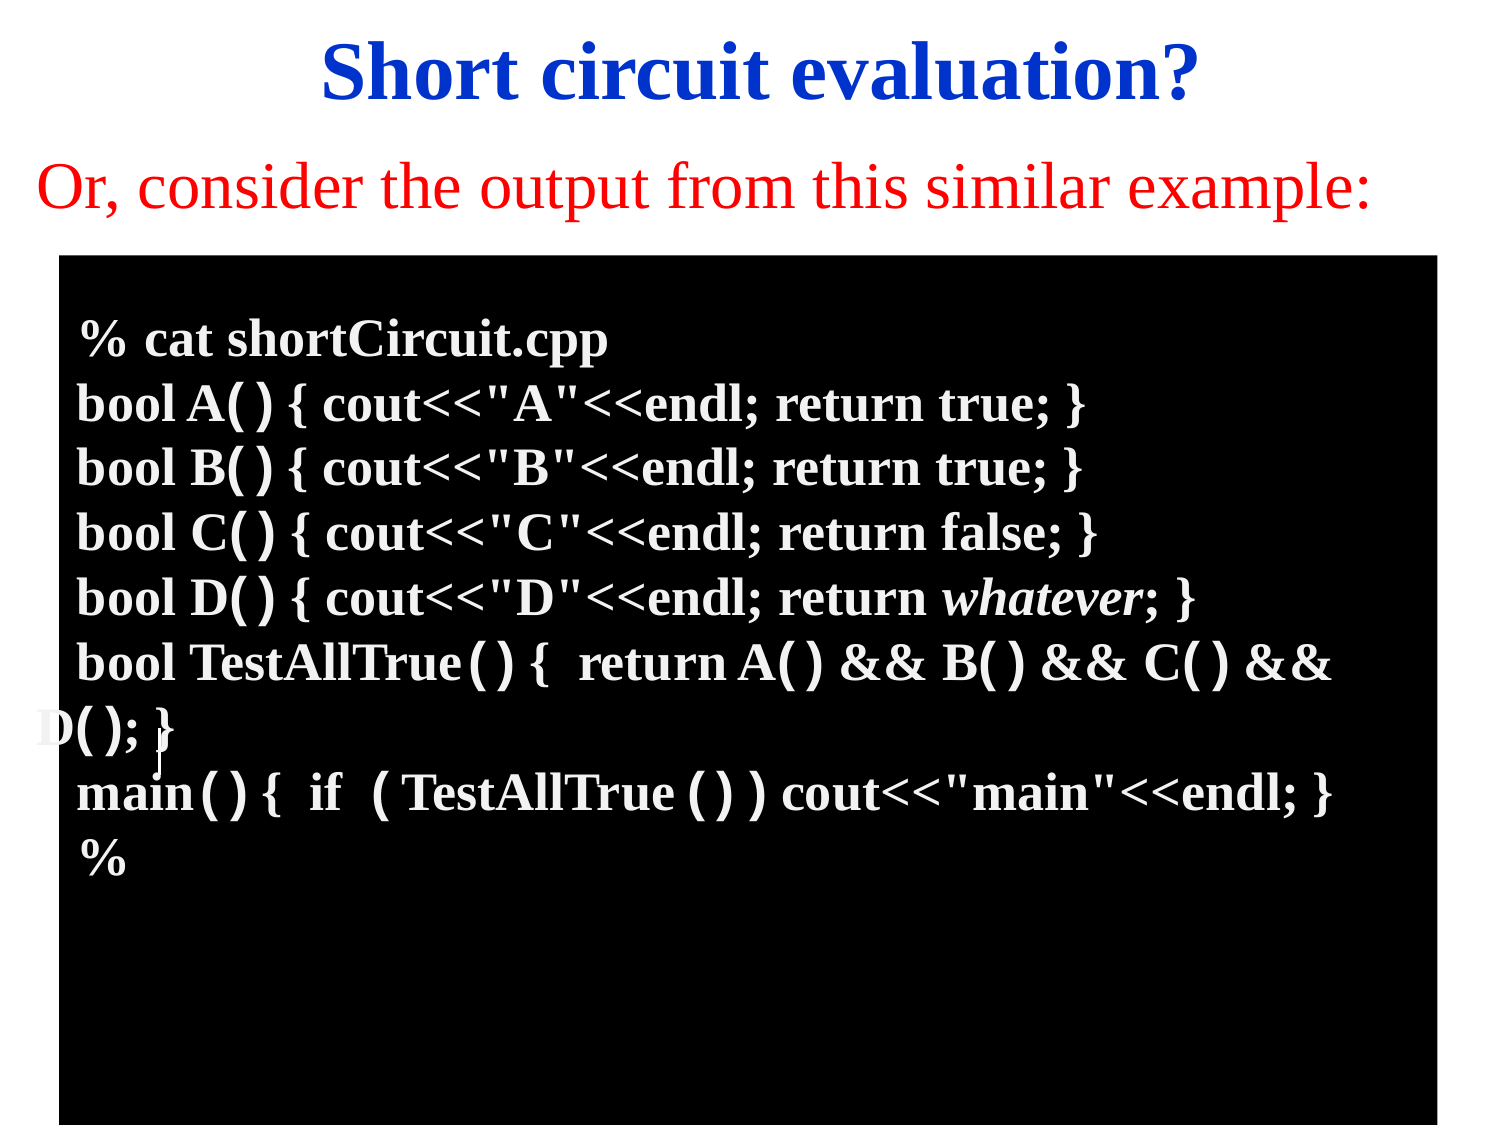

Short circuit evaluation?

Or, consider the output from this similar example:

   % cat shortCircuit.cpp
   bool A( ) { cout<<"A"<<endl; return true; }
   bool B( ) { cout<<"B"<<endl; return true; }
   bool C( ) { cout<<"C"<<endl; return false; }
   bool D( ) { cout<<"D"<<endl; return whatever; }
   bool TestAllTrue ( ) {  return A( ) && B( ) && C( ) && D( ); }
   main ( ) {  if  ( TestAllTrue ( ) ) cout<<"main"<<endl; }
   % g++ -o shortCircuit.cpp
   % ./   A
   B
   C
   %